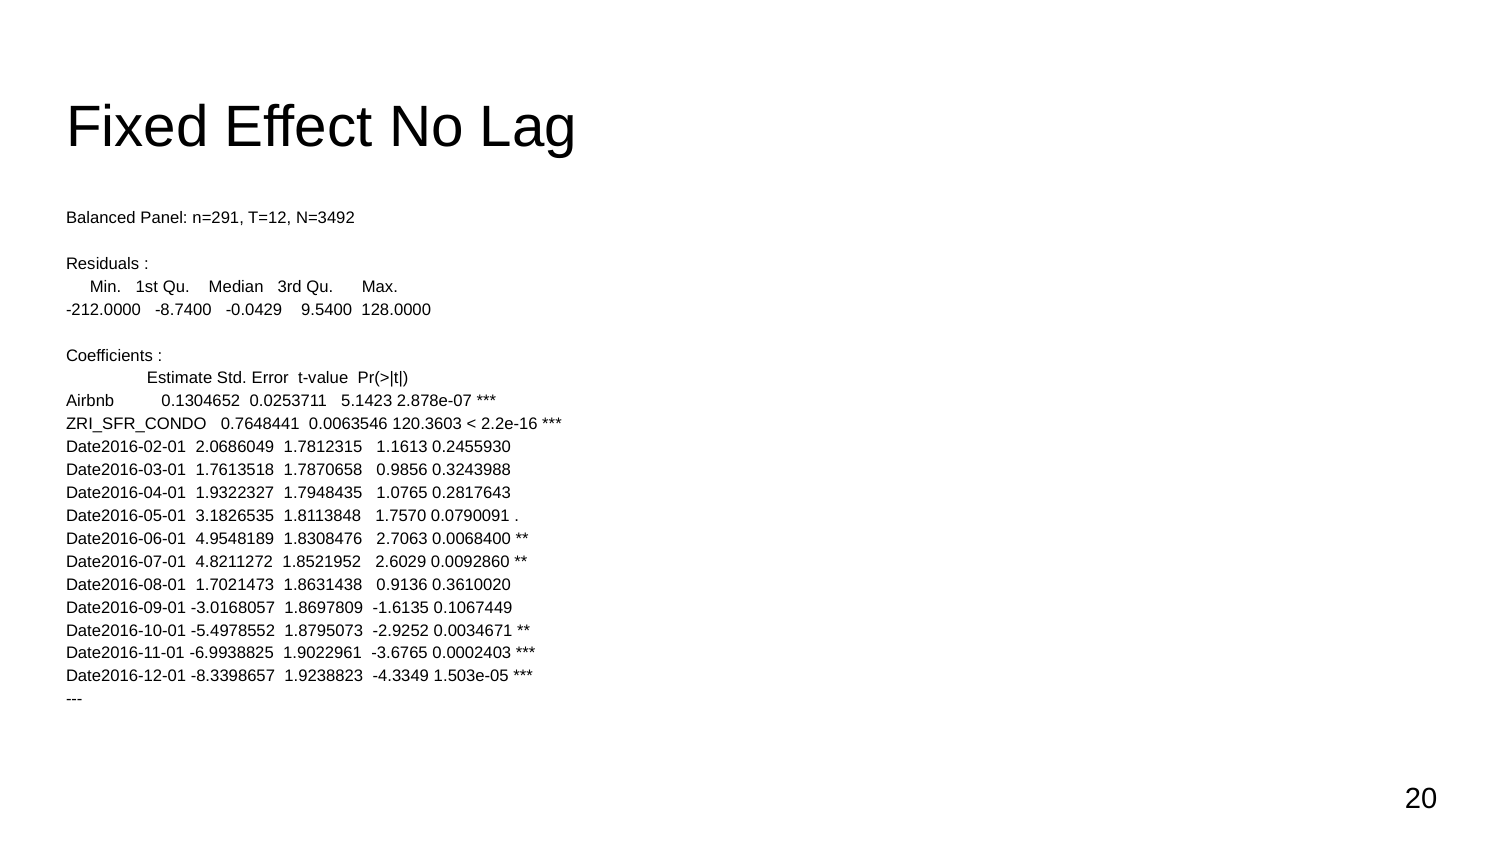

# Fixed Effect No Lag
Balanced Panel: n=291, T=12, N=3492

Residuals :
     Min.   1st Qu.    Median   3rd Qu.      Max.
-212.0000   -8.7400   -0.0429    9.5400  128.0000

Coefficients :
                 Estimate Std. Error  t-value  Pr(>|t|)
Airbnb          0.1304652  0.0253711   5.1423 2.878e-07 ***
ZRI_SFR_CONDO   0.7648441  0.0063546 120.3603 < 2.2e-16 ***
Date2016-02-01  2.0686049  1.7812315   1.1613 0.2455930
Date2016-03-01  1.7613518  1.7870658   0.9856 0.3243988
Date2016-04-01  1.9322327  1.7948435   1.0765 0.2817643
Date2016-05-01  3.1826535  1.8113848   1.7570 0.0790091 .
Date2016-06-01  4.9548189  1.8308476   2.7063 0.0068400 **
Date2016-07-01  4.8211272  1.8521952   2.6029 0.0092860 **
Date2016-08-01  1.7021473  1.8631438   0.9136 0.3610020
Date2016-09-01 -3.0168057  1.8697809  -1.6135 0.1067449
Date2016-10-01 -5.4978552  1.8795073  -2.9252 0.0034671 **
Date2016-11-01 -6.9938825  1.9022961  -3.6765 0.0002403 ***
Date2016-12-01 -8.3398657  1.9238823  -4.3349 1.503e-05 ***
---

20